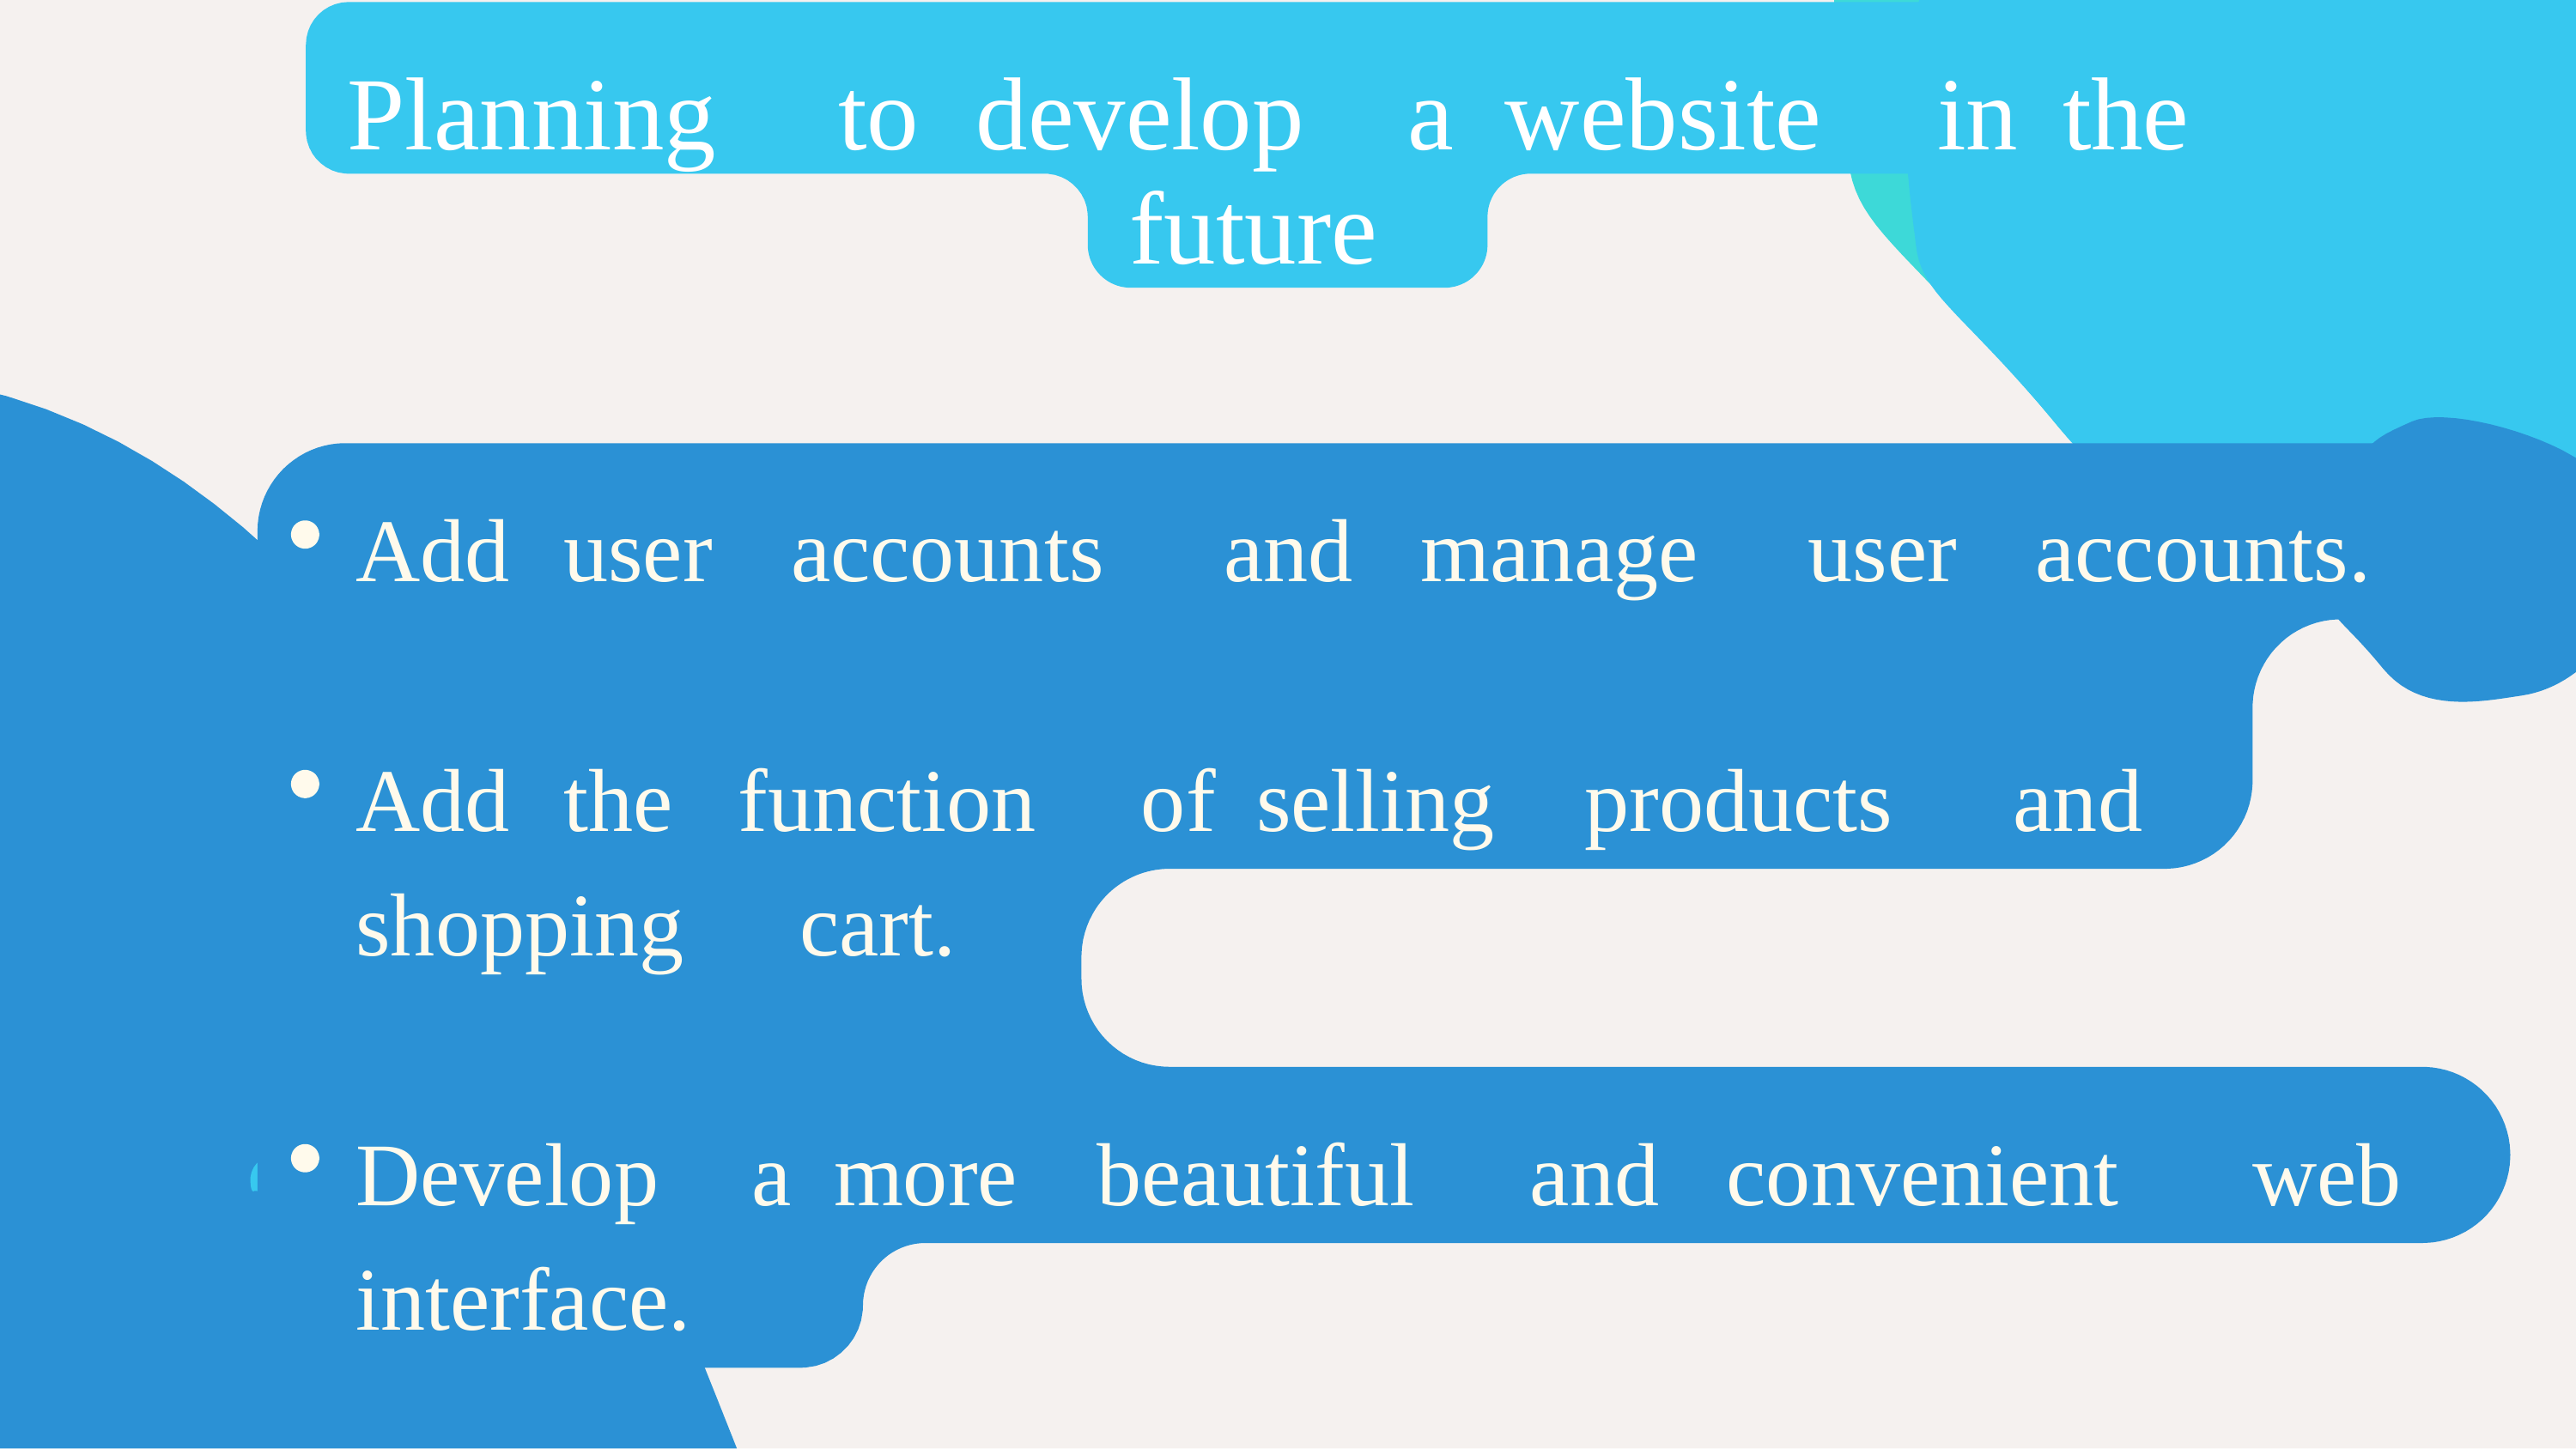

Planning
to
develop
a
website
in
the
future

Add
user
accounts
and
manage
user
accounts.

Add
the
function
of
selling
products
and

shopping
cart.
Develop
a
more
beautiful
and
convenient
web

interface.